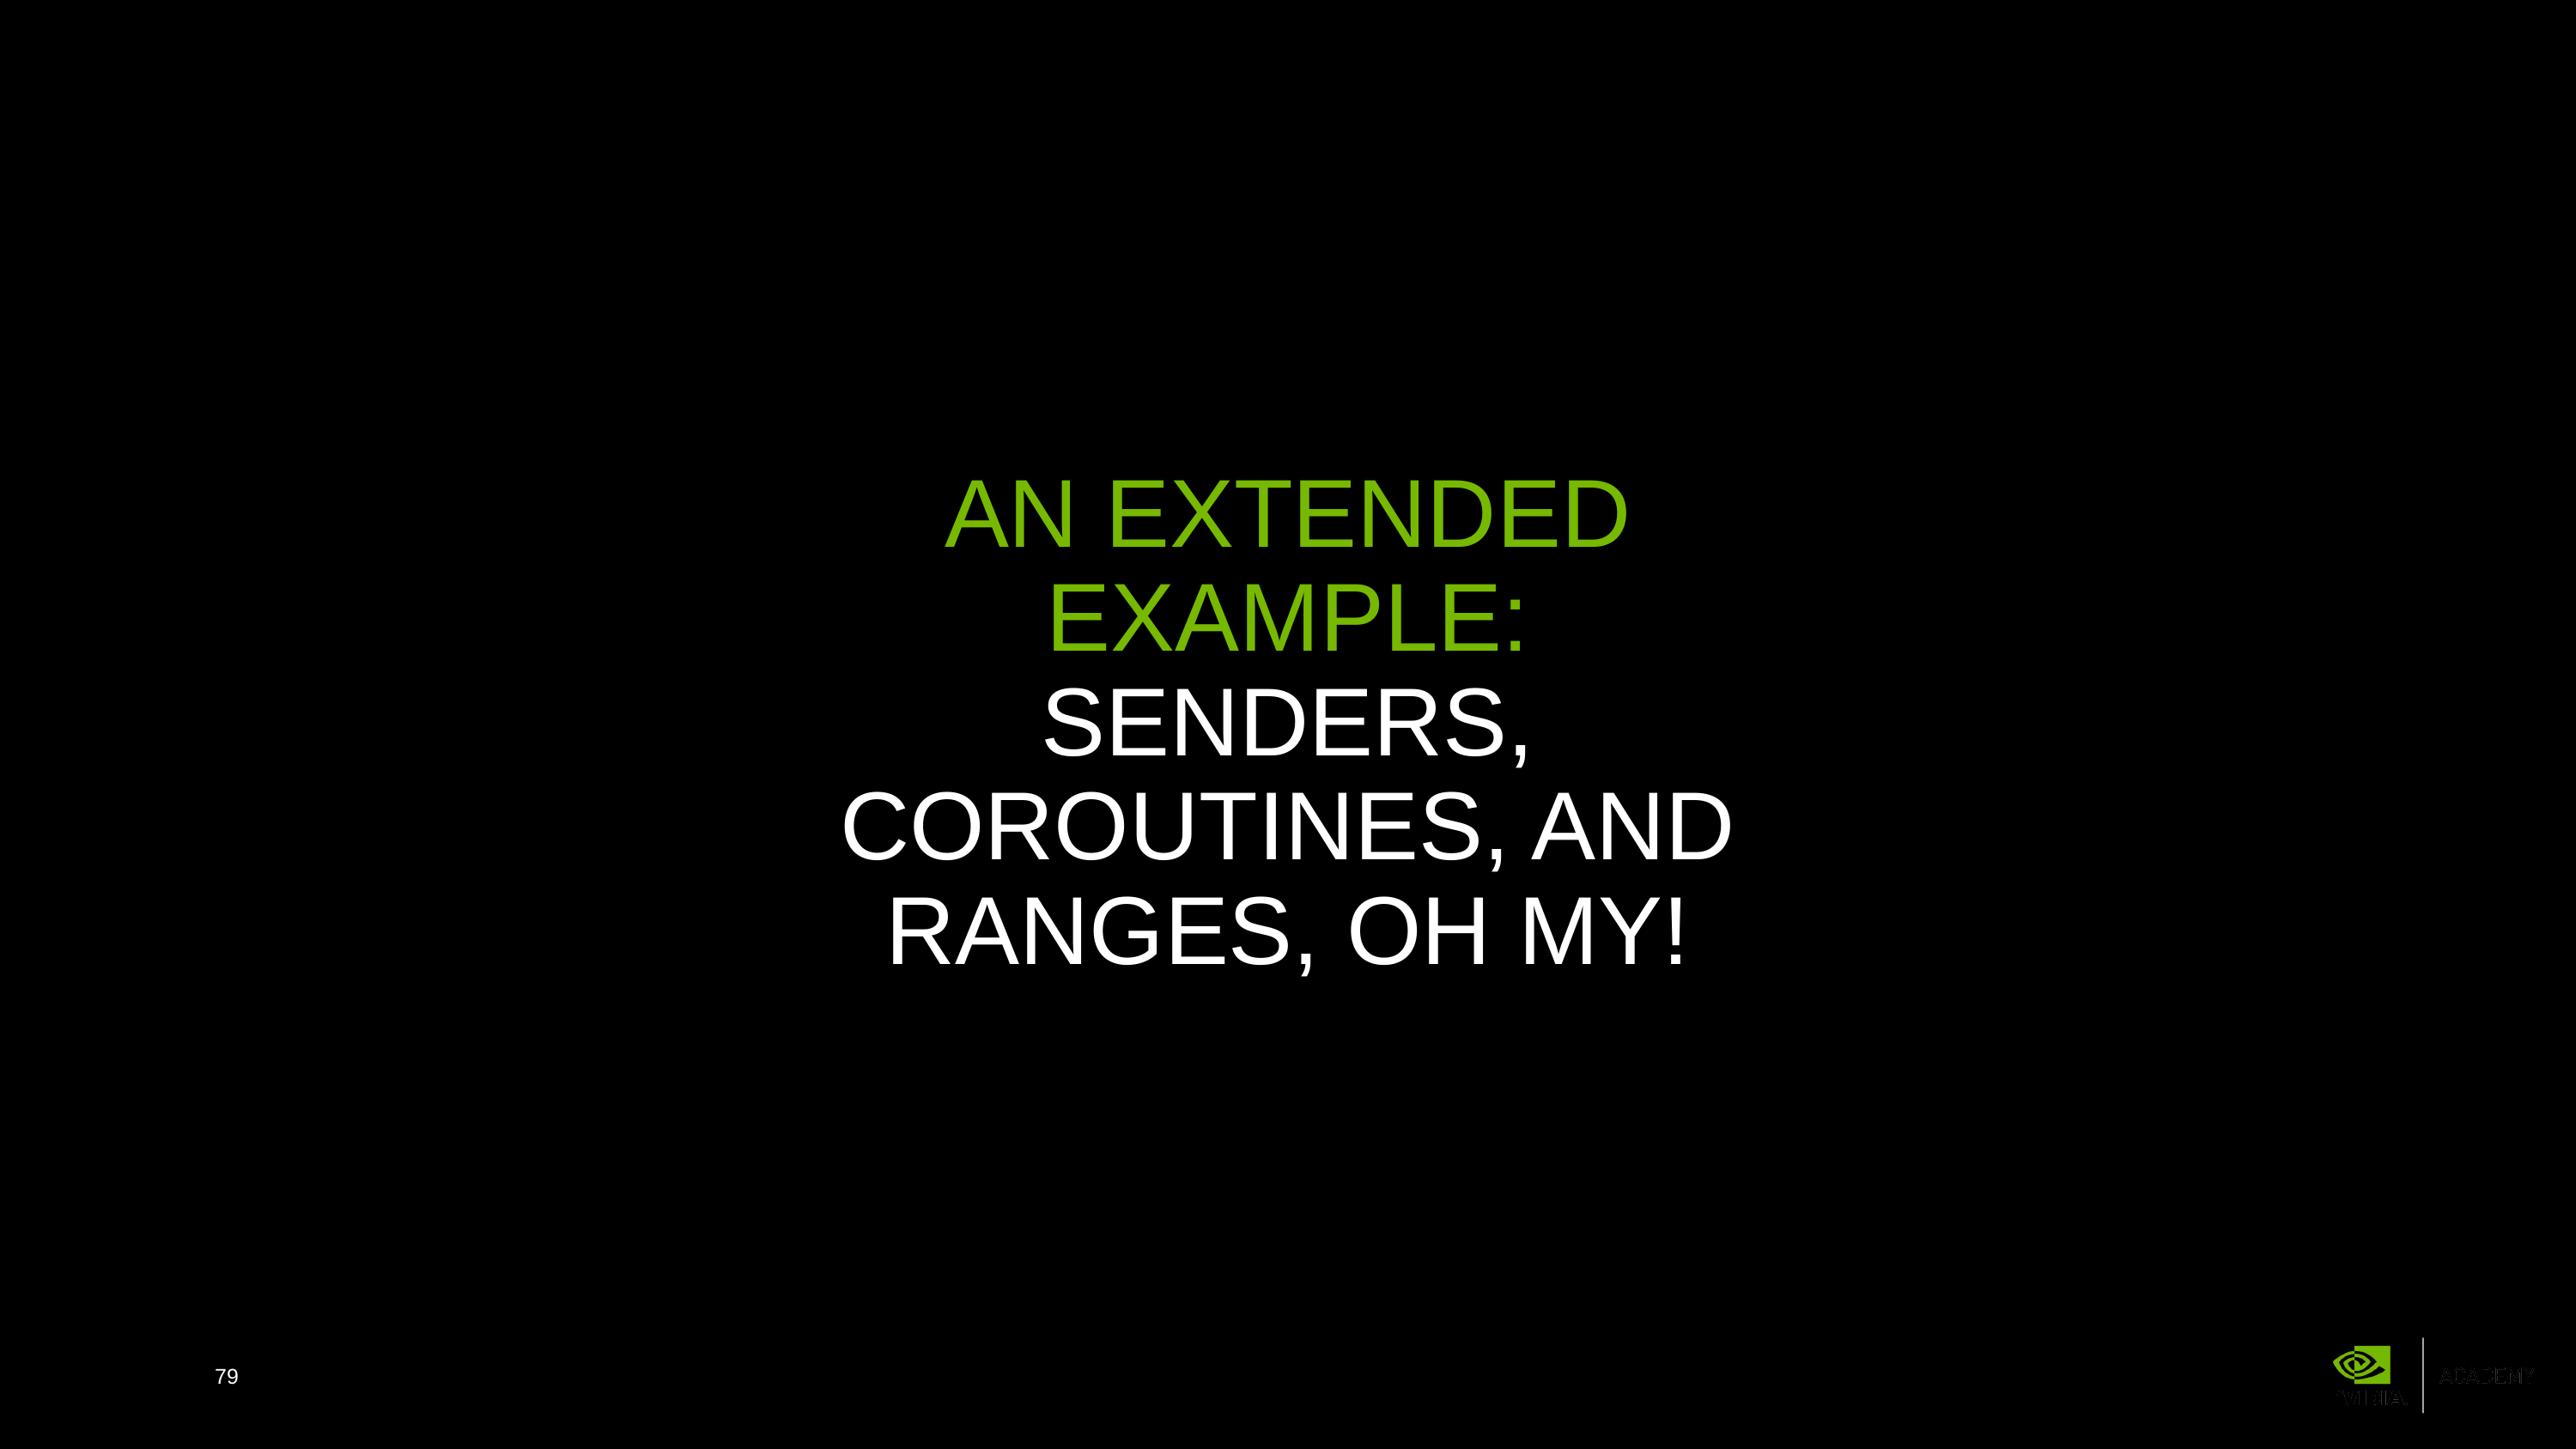

AN EXTENDED EXAMPLE:
SENDERS, COROUTINES, AND RANGES, OH MY!
79